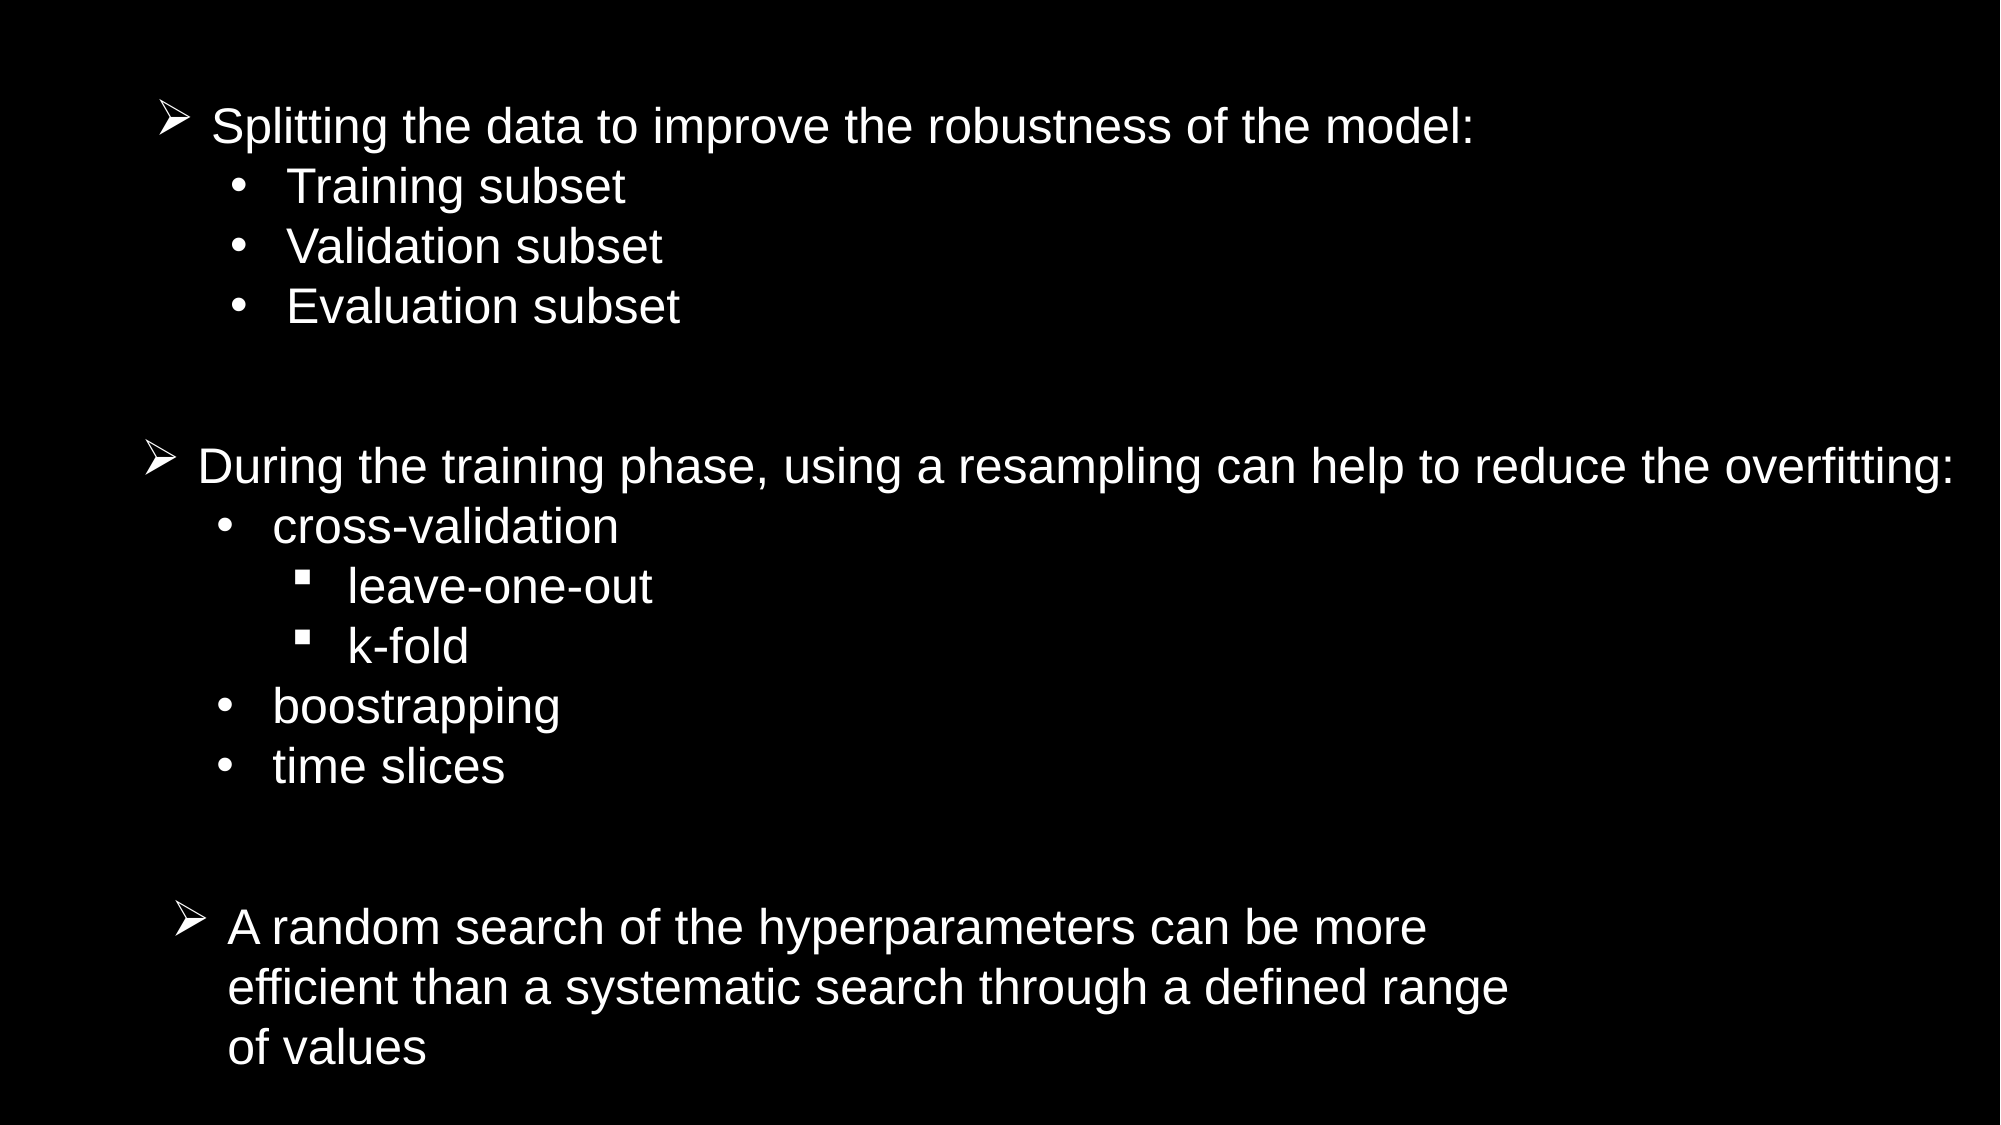

Splitting the data to improve the robustness of the model:
Training subset
Validation subset
Evaluation subset
During the training phase, using a resampling can help to reduce the overfitting:
cross-validation
leave-one-out
k-fold
boostrapping
time slices
A random search of the hyperparameters can be more efficient than a systematic search through a defined range of values